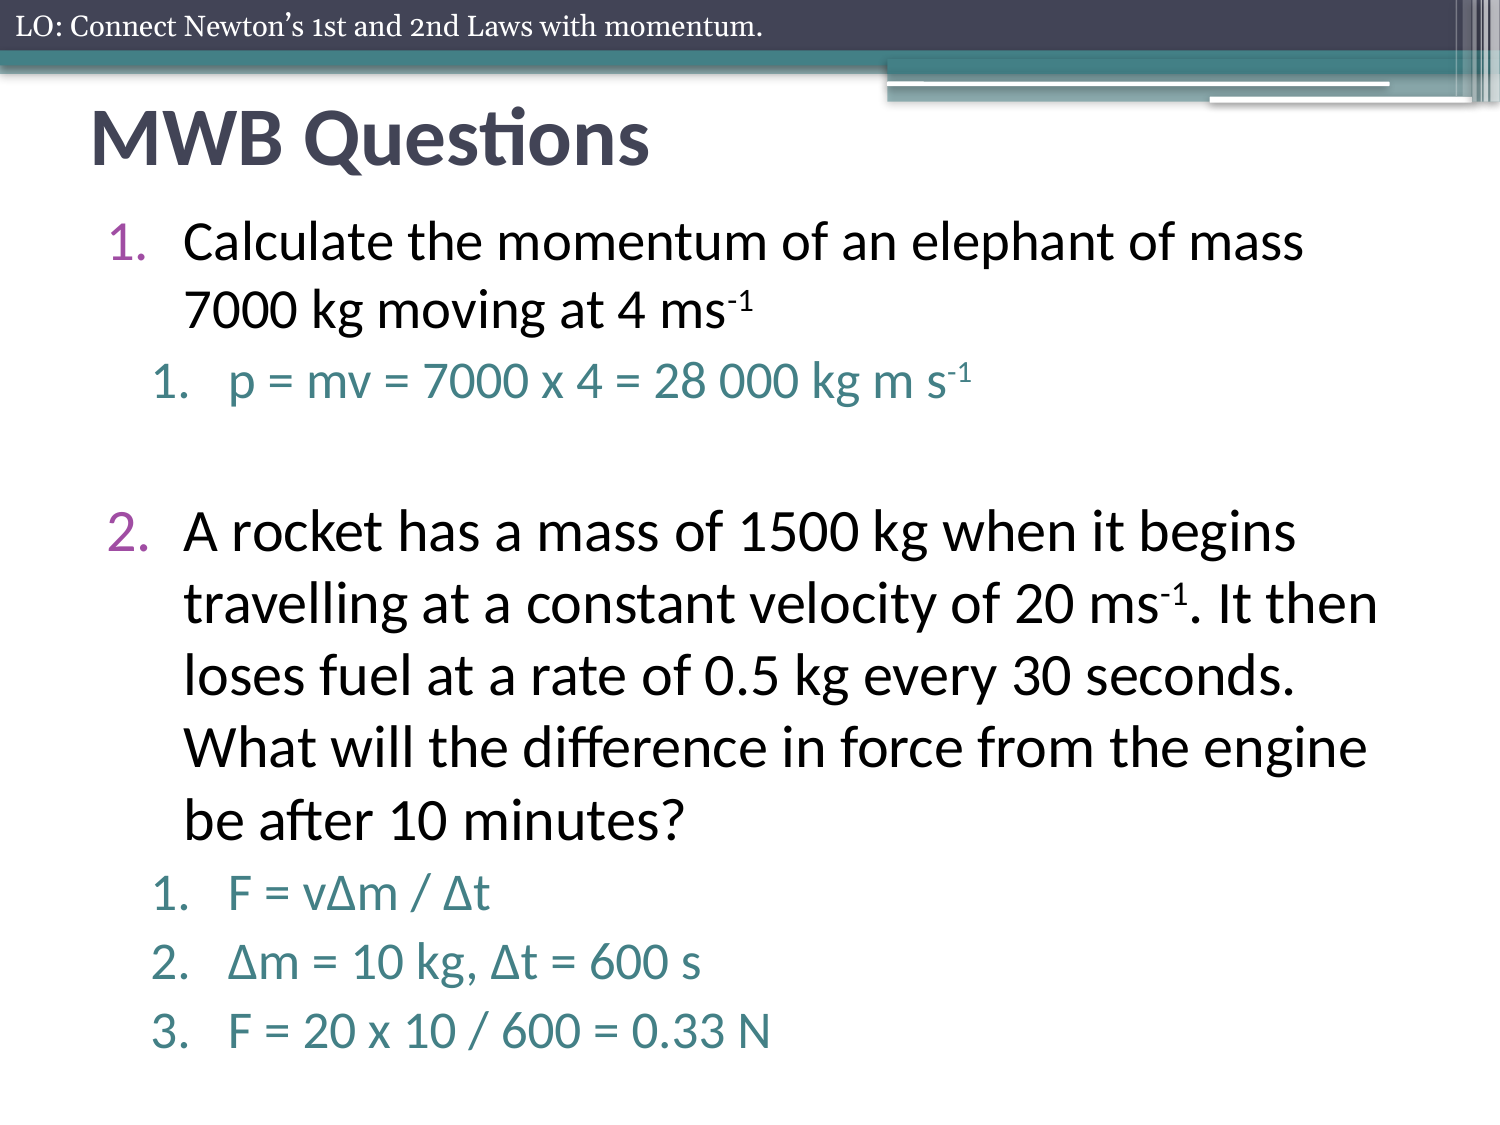

LO: Connect Newton’s 1st and 2nd Laws with momentum.
# MWB Questions
Calculate the momentum of an elephant of mass 7000 kg moving at 4 ms-1
p = mv = 7000 x 4 = 28 000 kg m s-1

A rocket has a mass of 1500 kg when it begins travelling at a constant velocity of 20 ms-1. It then loses fuel at a rate of 0.5 kg every 30 seconds. What will the difference in force from the engine be after 10 minutes?
F = vΔm / Δt
Δm = 10 kg, Δt = 600 s
F = 20 x 10 / 600 = 0.33 N